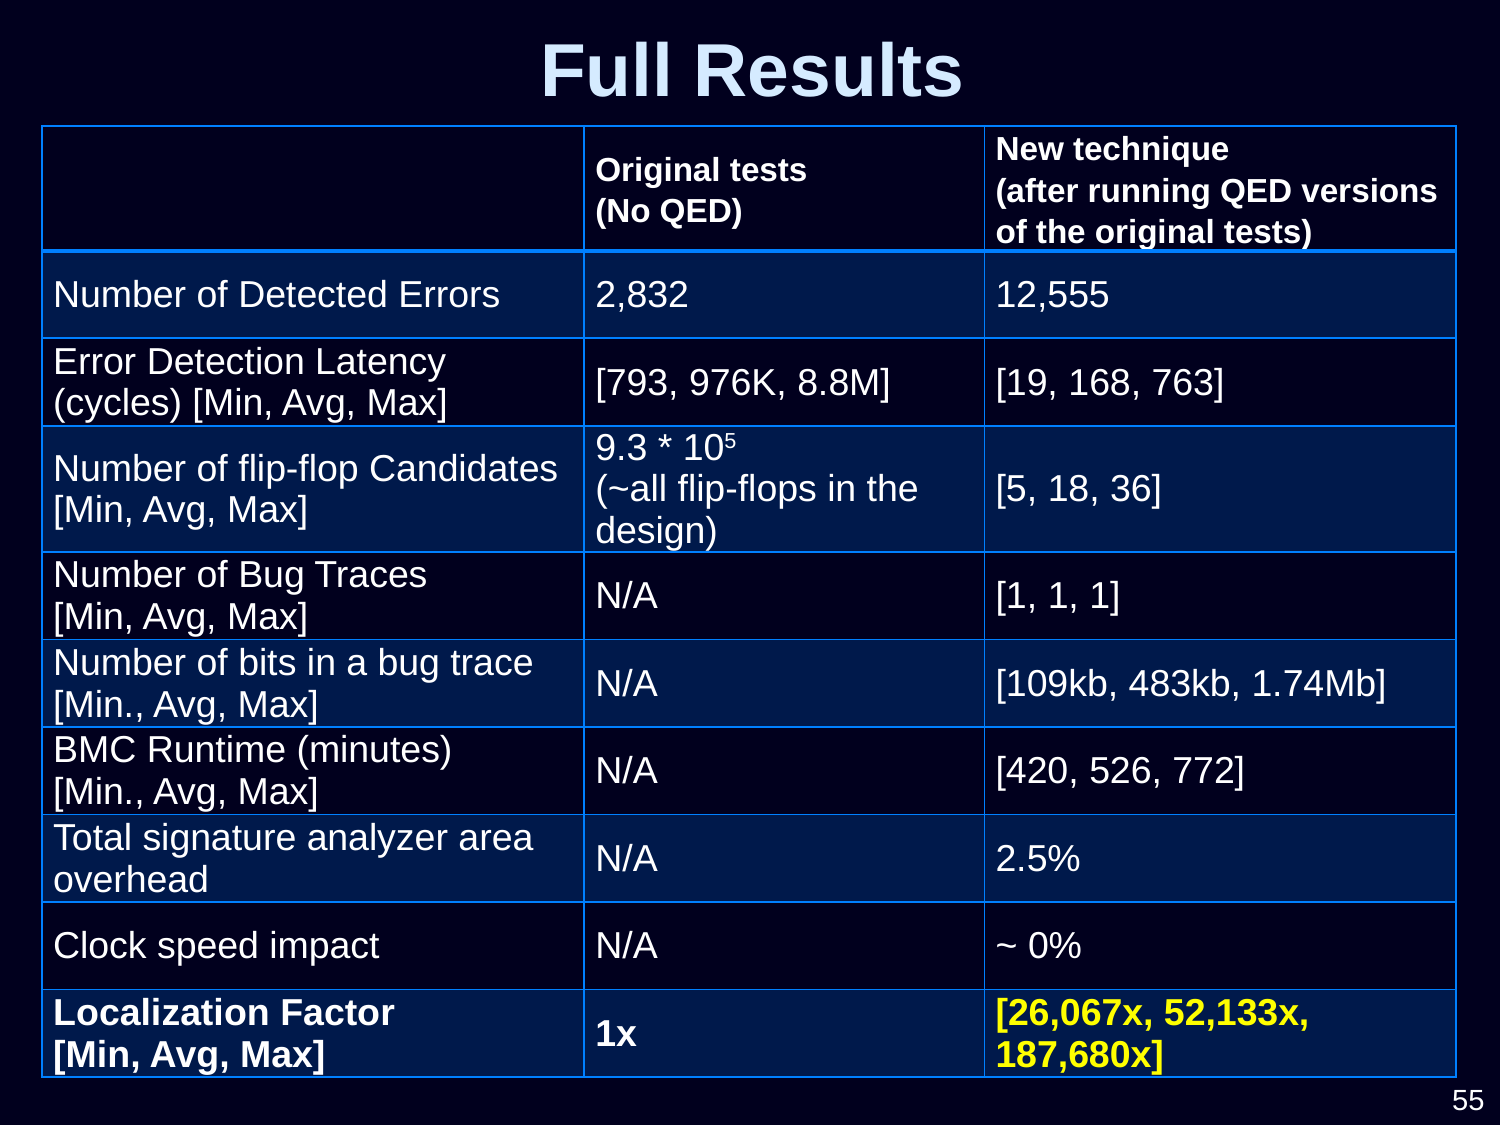

Full Results
|  | Original tests (No QED) | New technique (after running QED versions of the original tests) |
| --- | --- | --- |
| Number of Detected Errors | 2,832 | 12,555 |
| Error Detection Latency (cycles) [Min, Avg, Max] | [793, 976K, 8.8M] | [19, 168, 763] |
| Number of flip-flop Candidates [Min, Avg, Max] | 9.3 \* 105 (~all flip-flops in the design) | [5, 18, 36] |
| Number of Bug Traces [Min, Avg, Max] | N/A | [1, 1, 1] |
| Number of bits in a bug trace [Min., Avg, Max] | N/A | [109kb, 483kb, 1.74Mb] |
| BMC Runtime (minutes) [Min., Avg, Max] | N/A | [420, 526, 772] |
| Total signature analyzer area overhead | N/A | 2.5% |
| Clock speed impact | N/A | ~ 0% |
| Localization Factor [Min, Avg, Max] | 1x | [26,067x, 52,133x, 187,680x] |
55